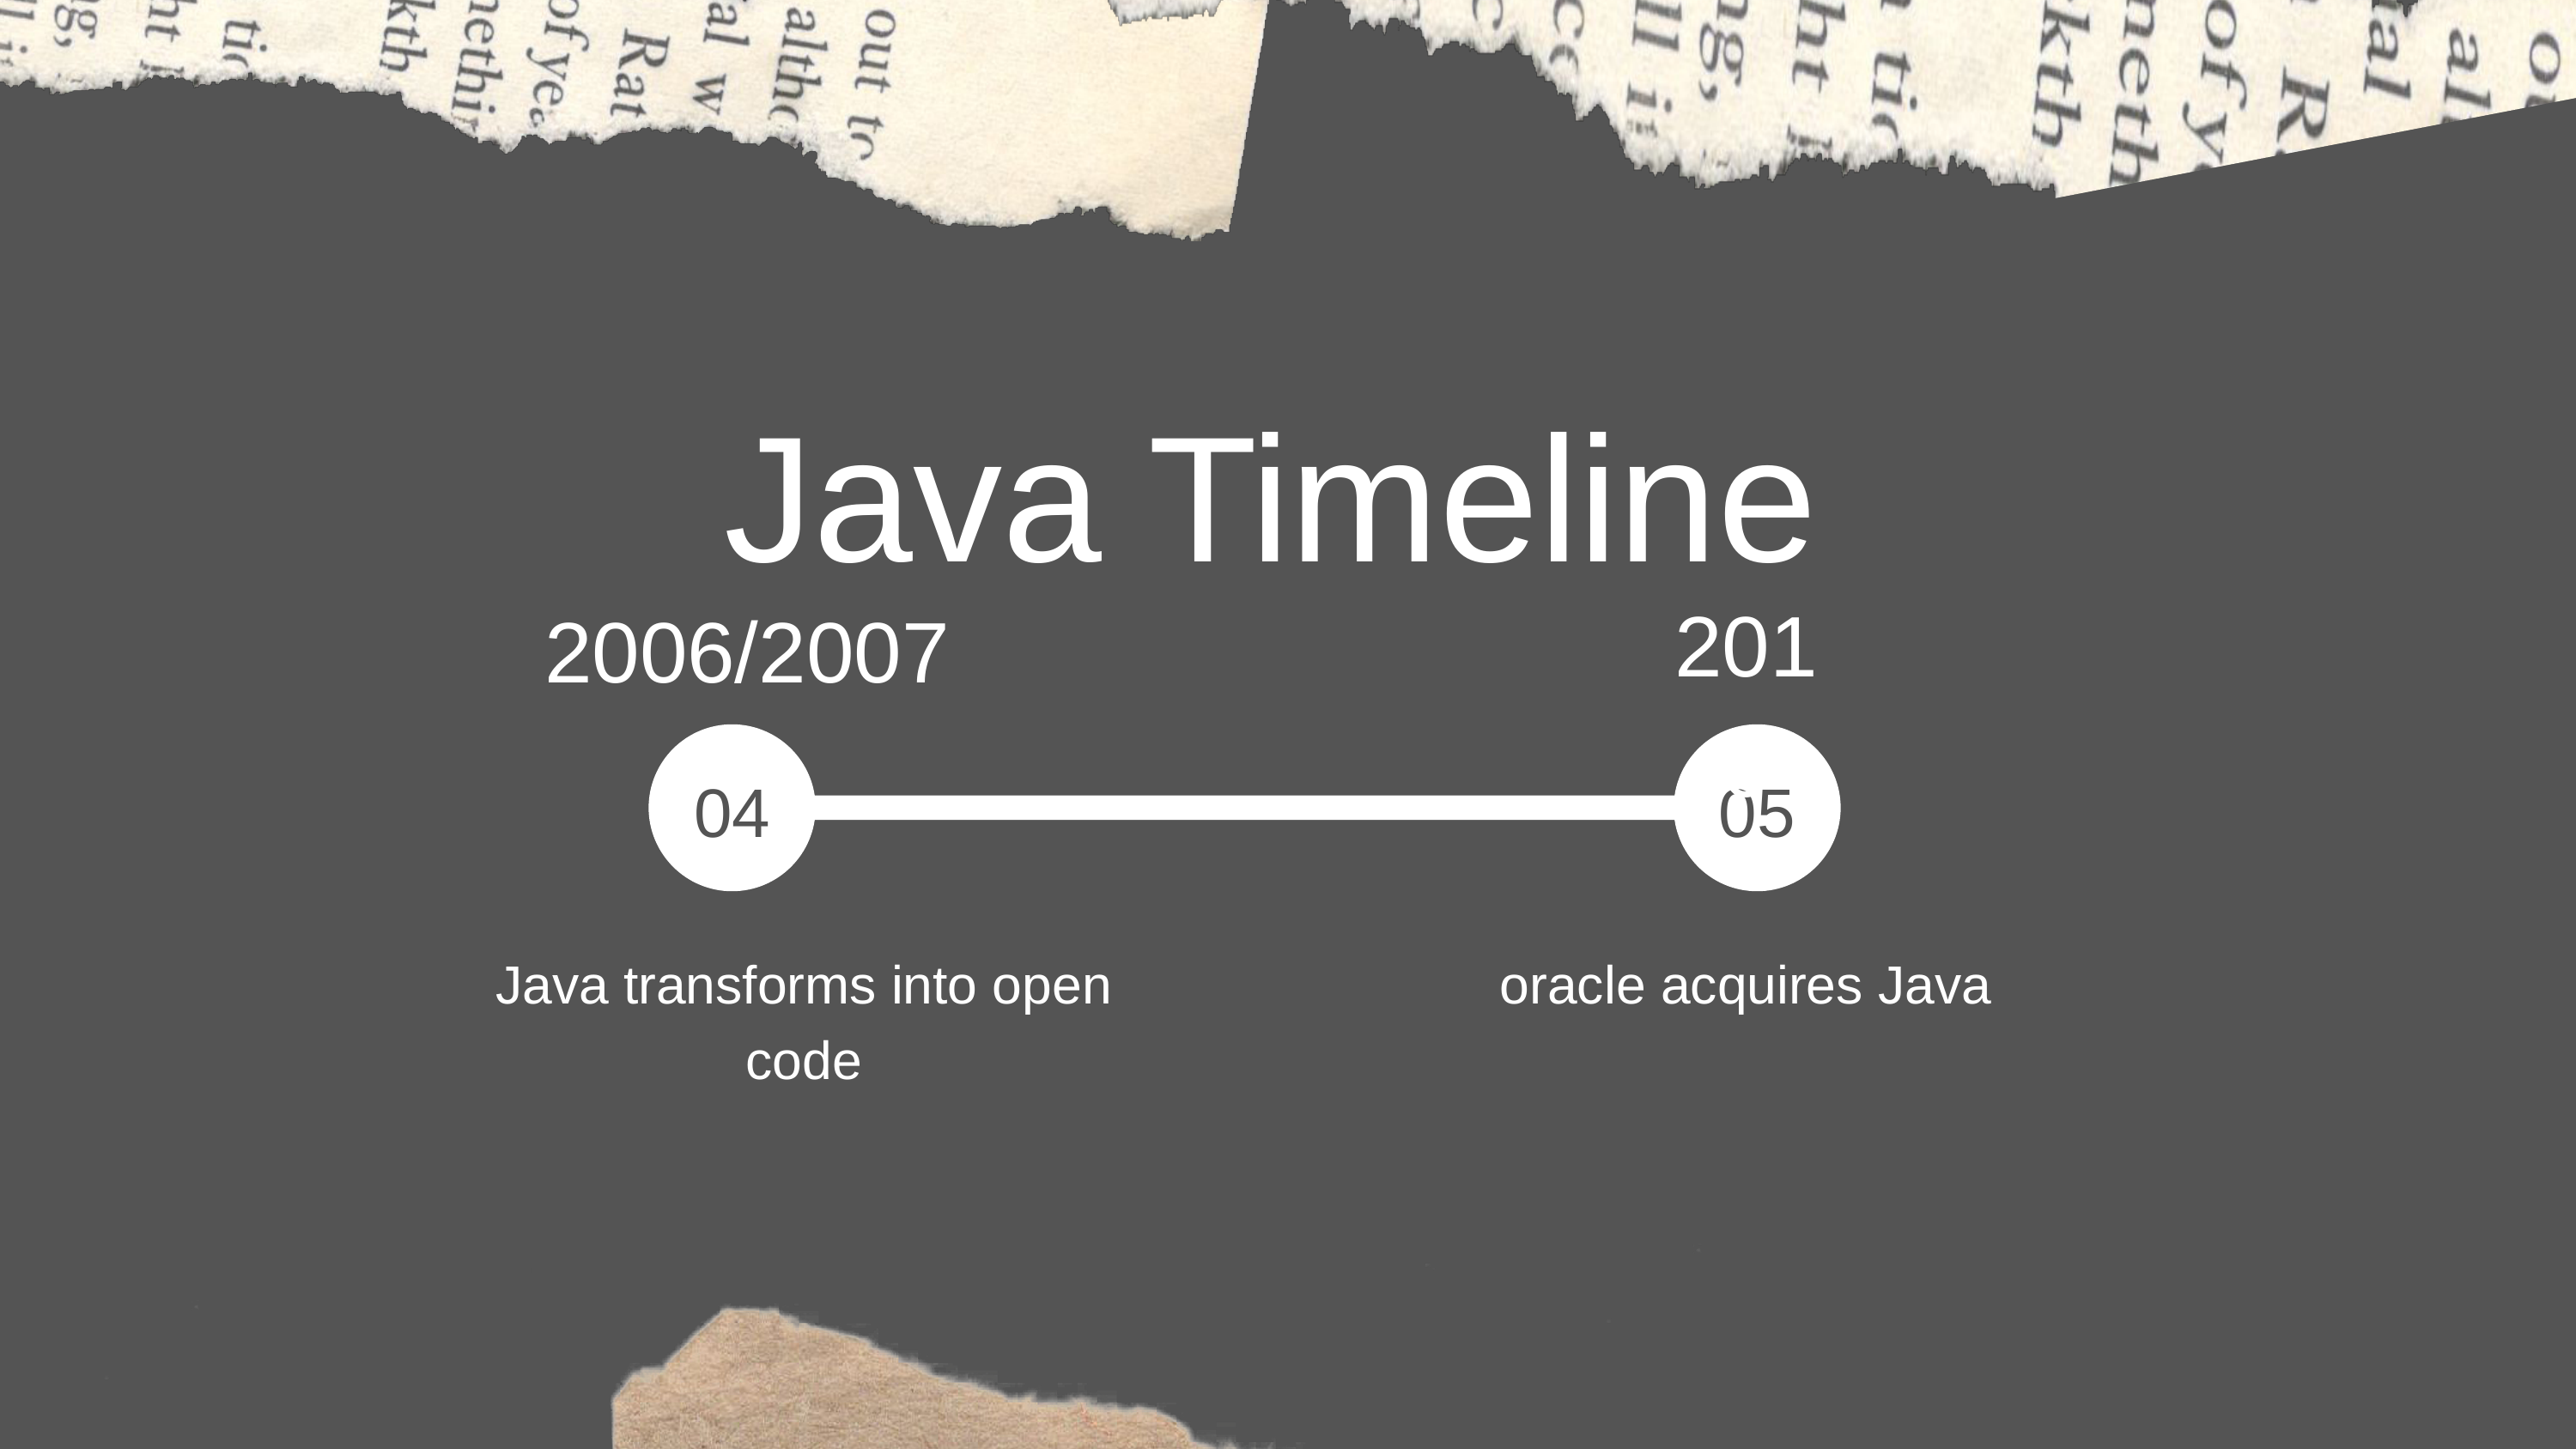

Java Timeline
2010
2006/2007

04
05

Java transforms into open code
oracle acquires Java